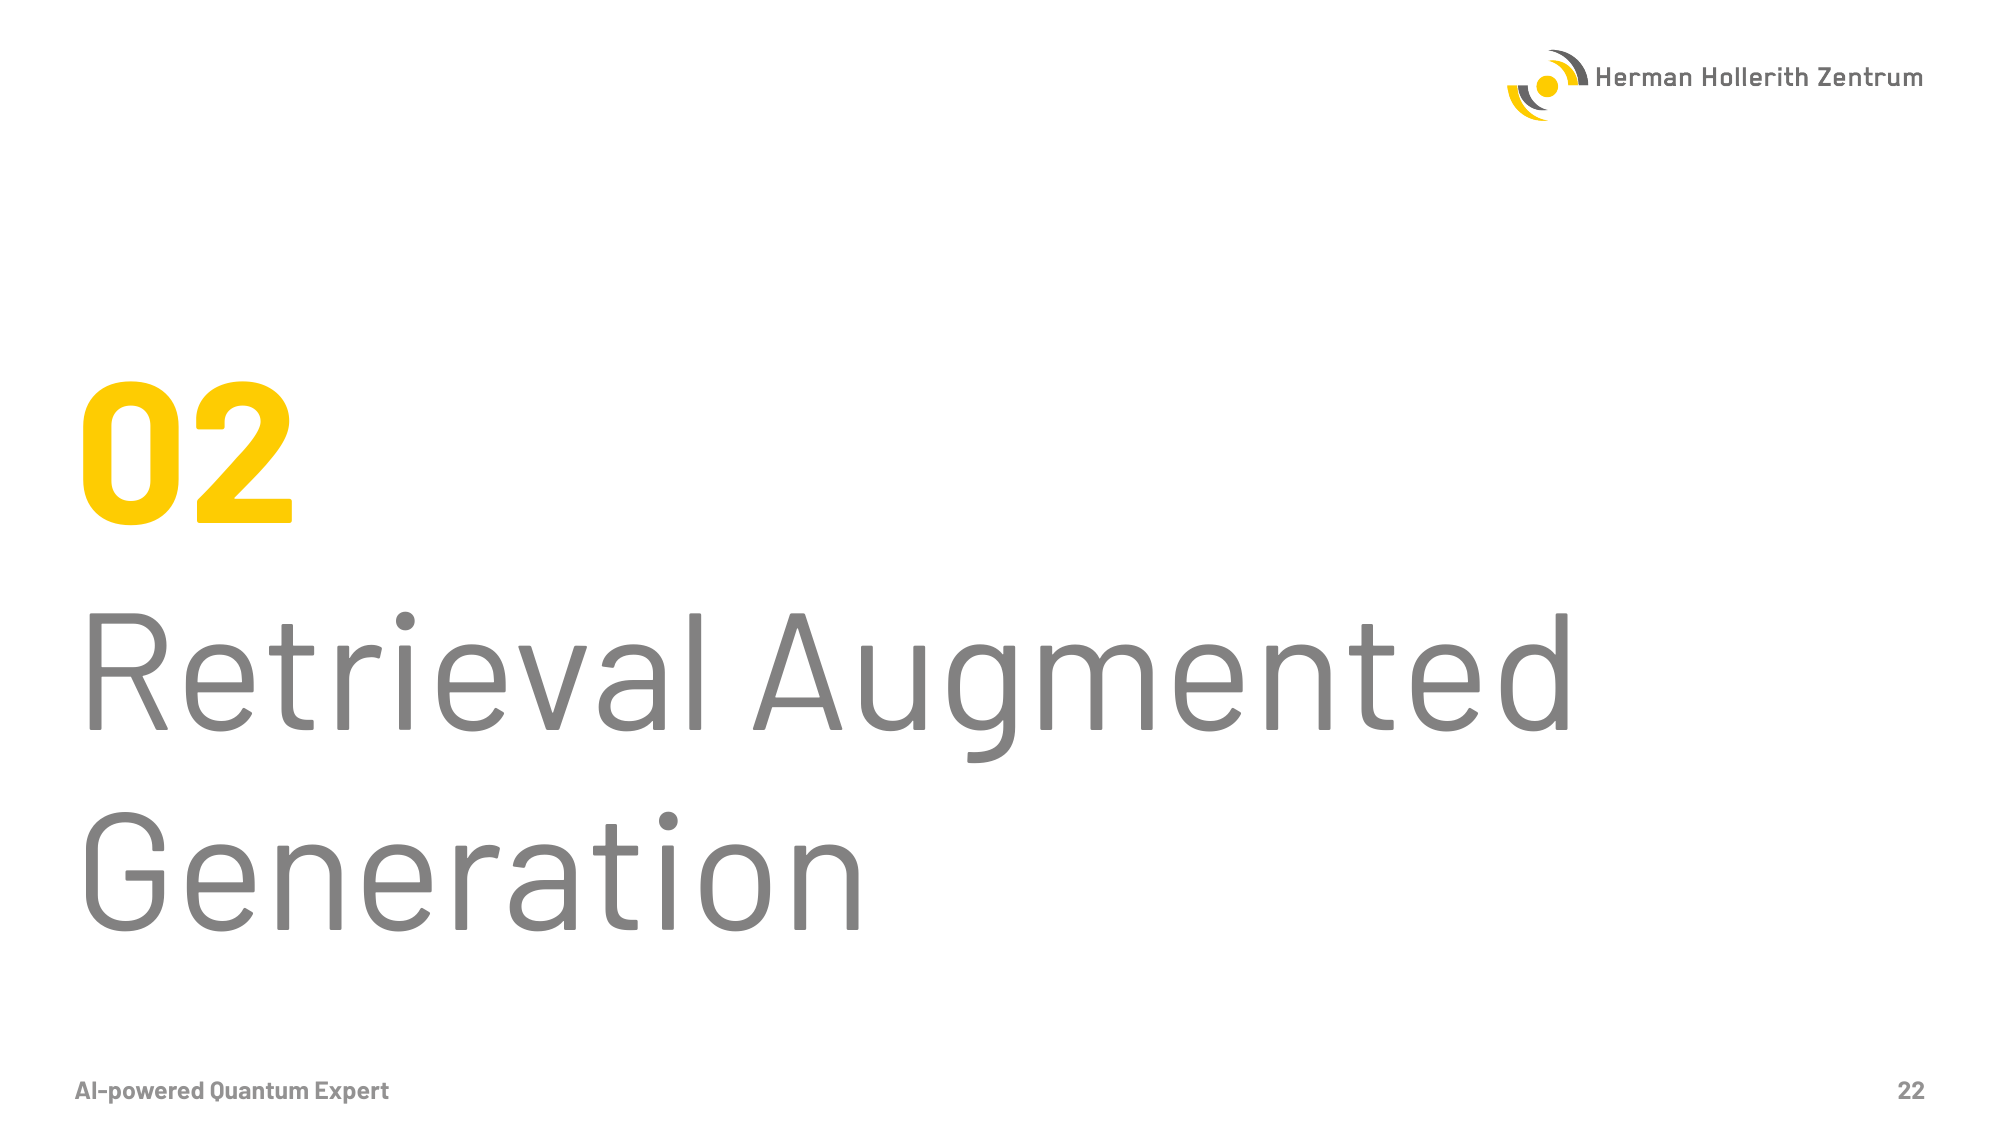

#
02
Retrieval Augmented Generation
AI-powered Quantum Expert
22